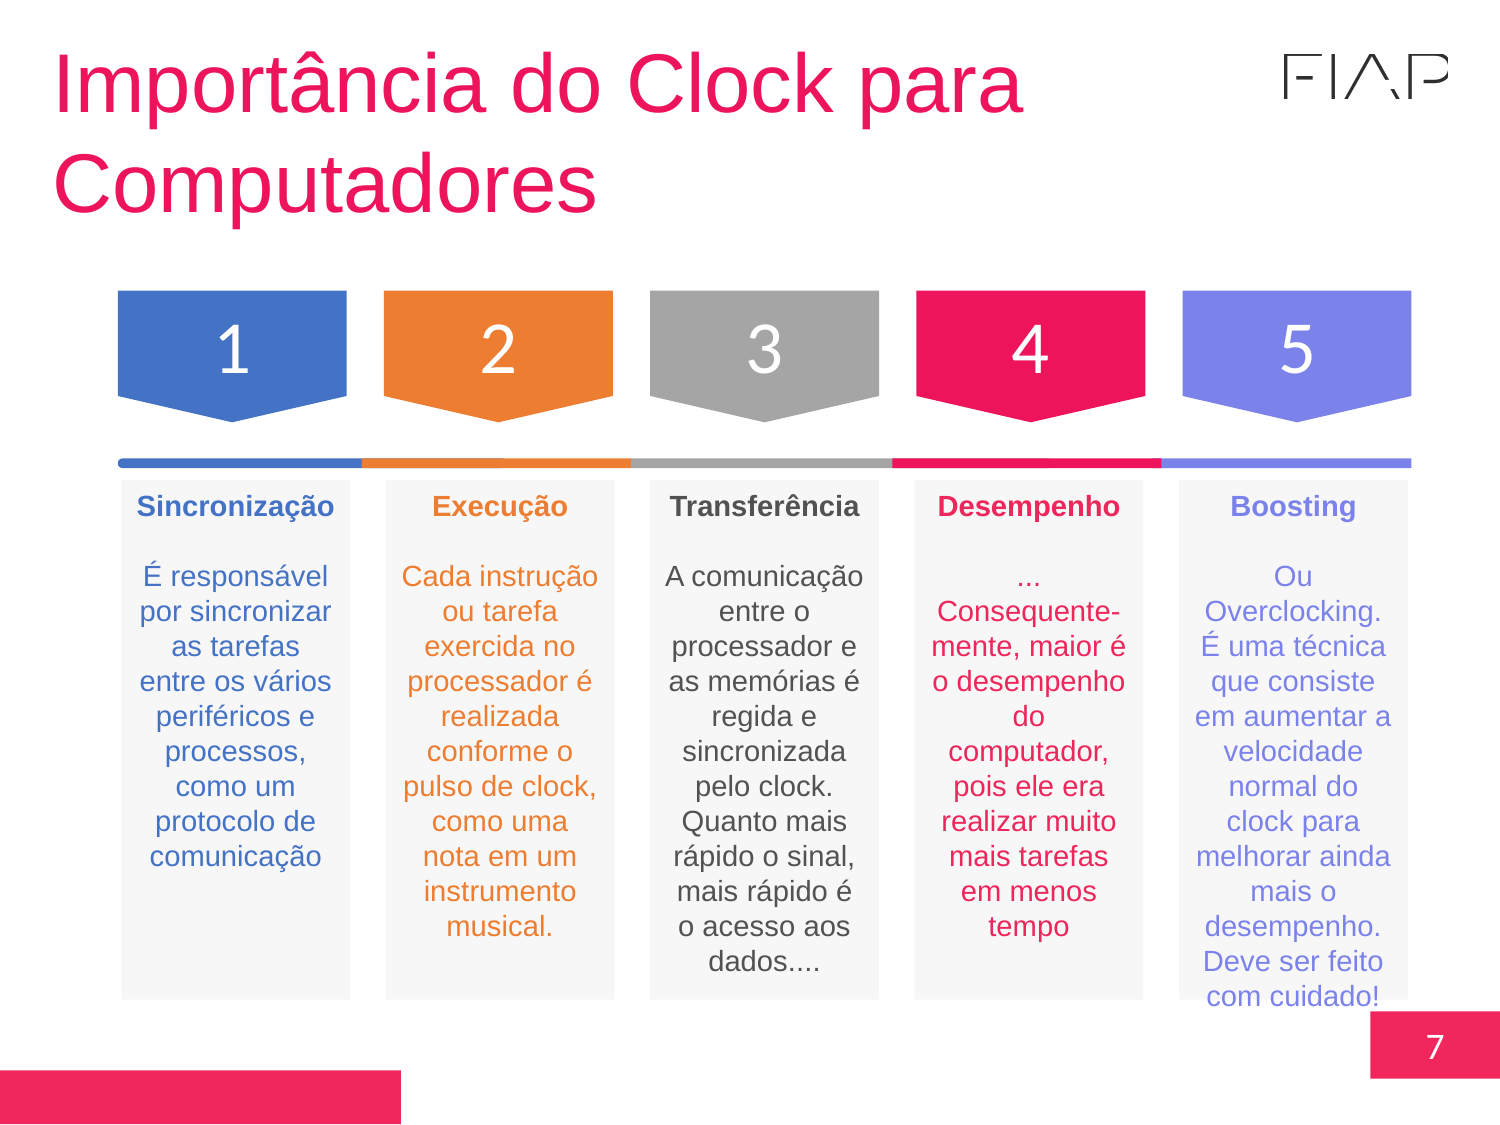

Importância do Clock para Computadores
1
2
3
4
5

Sincronização

É responsável por sincronizar as tarefas entre os vários periféricos e processos, como um protocolo de comunicação
Execução

Cada instrução ou tarefa exercida no processador é realizada conforme o pulso de clock, como uma nota em um instrumento musical.
Transferência

A comunicação entre o processador e as memórias é regida e sincronizada pelo clock. Quanto mais rápido o sinal, mais rápido é o acesso aos dados....
Desempenho

... Consequente-mente, maior é o desempenho do computador, pois ele era realizar muito mais tarefas em menos tempo
Boosting

Ou Overclocking. É uma técnica que consiste em aumentar a velocidade normal do clock para melhorar ainda mais o desempenho. Deve ser feito com cuidado!